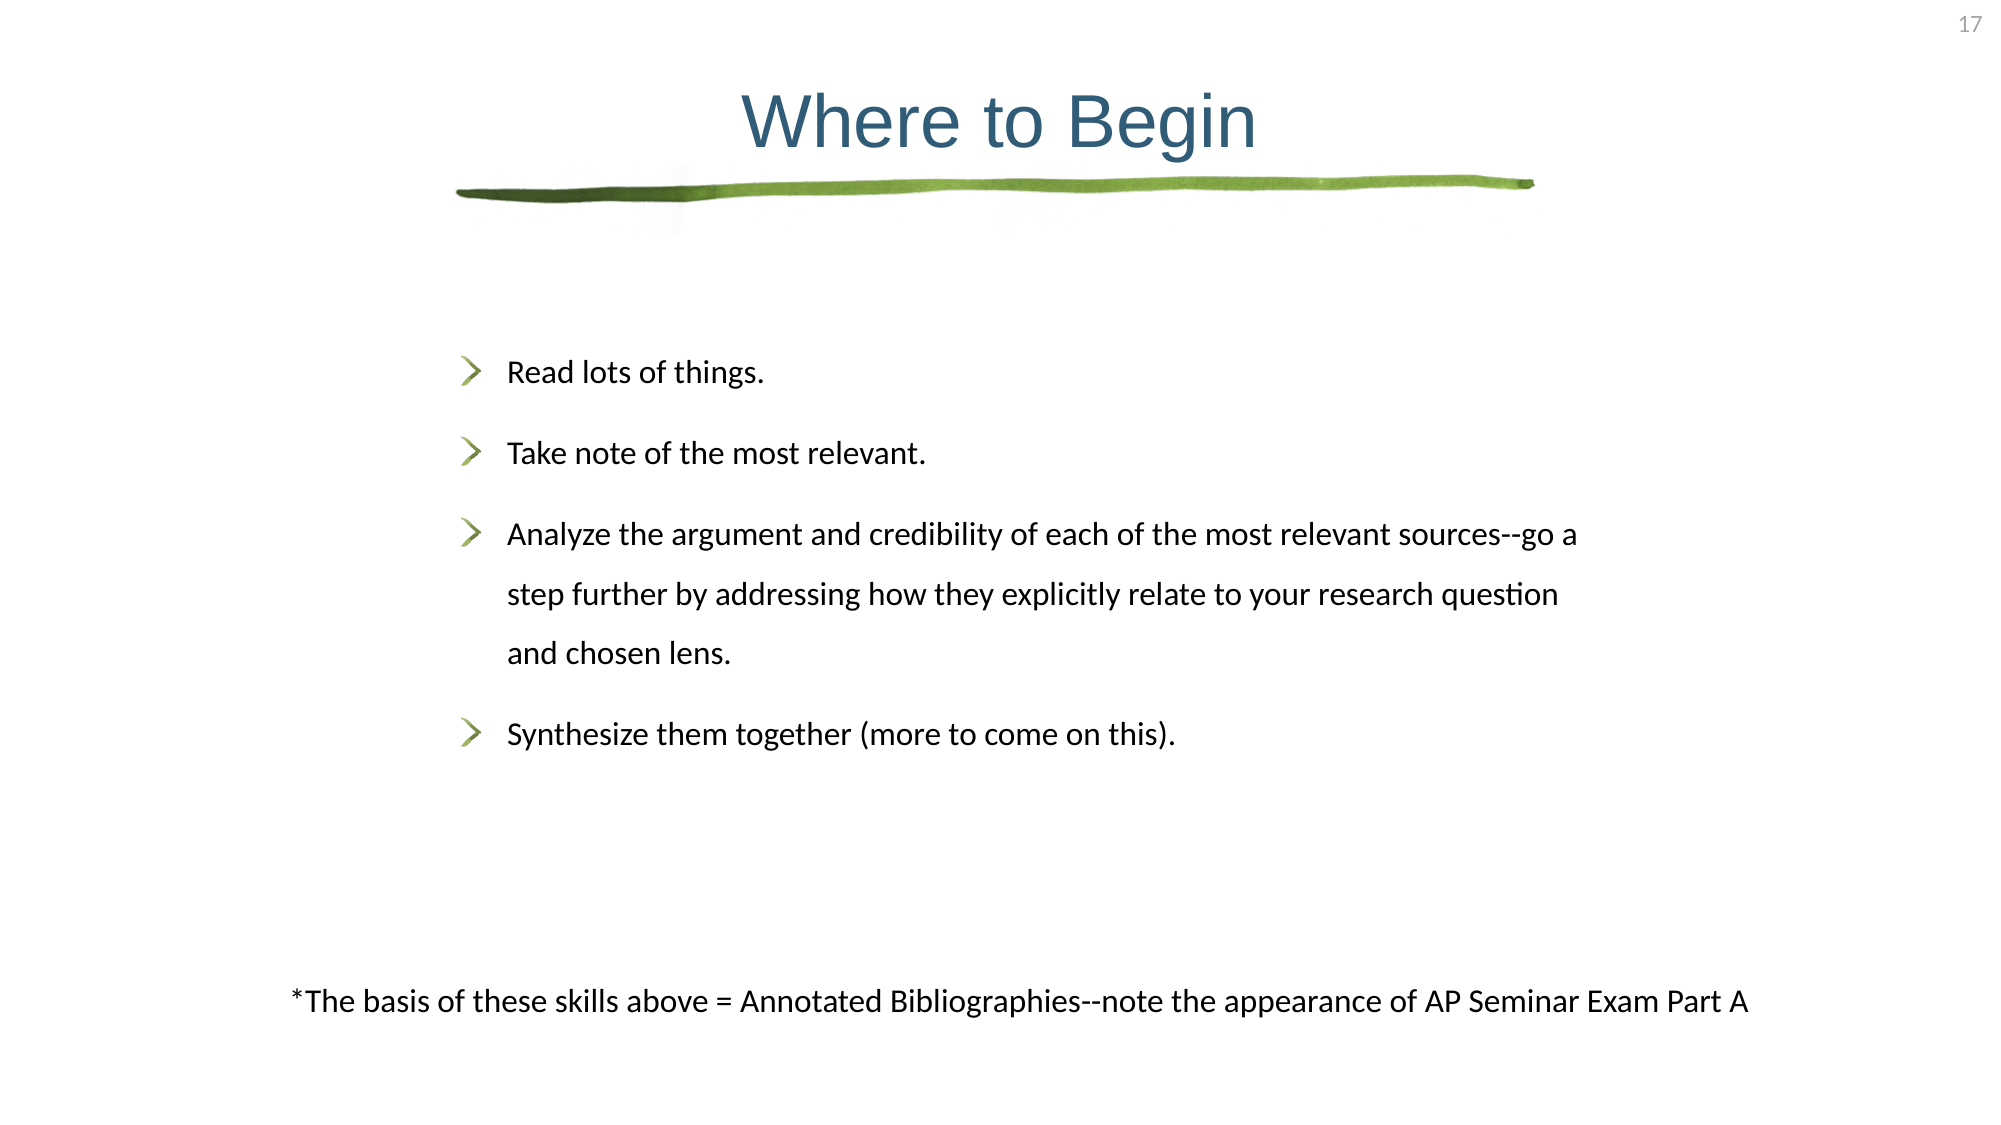

# Where to Begin

Read lots of things.
Take note of the most relevant.
Analyze the argument and credibility of each of the most relevant sources--go a step further by addressing how they explicitly relate to your research question and chosen lens.
Synthesize them together (more to come on this).

*The basis of these skills above = Annotated Bibliographies--note the appearance of AP Seminar Exam Part A